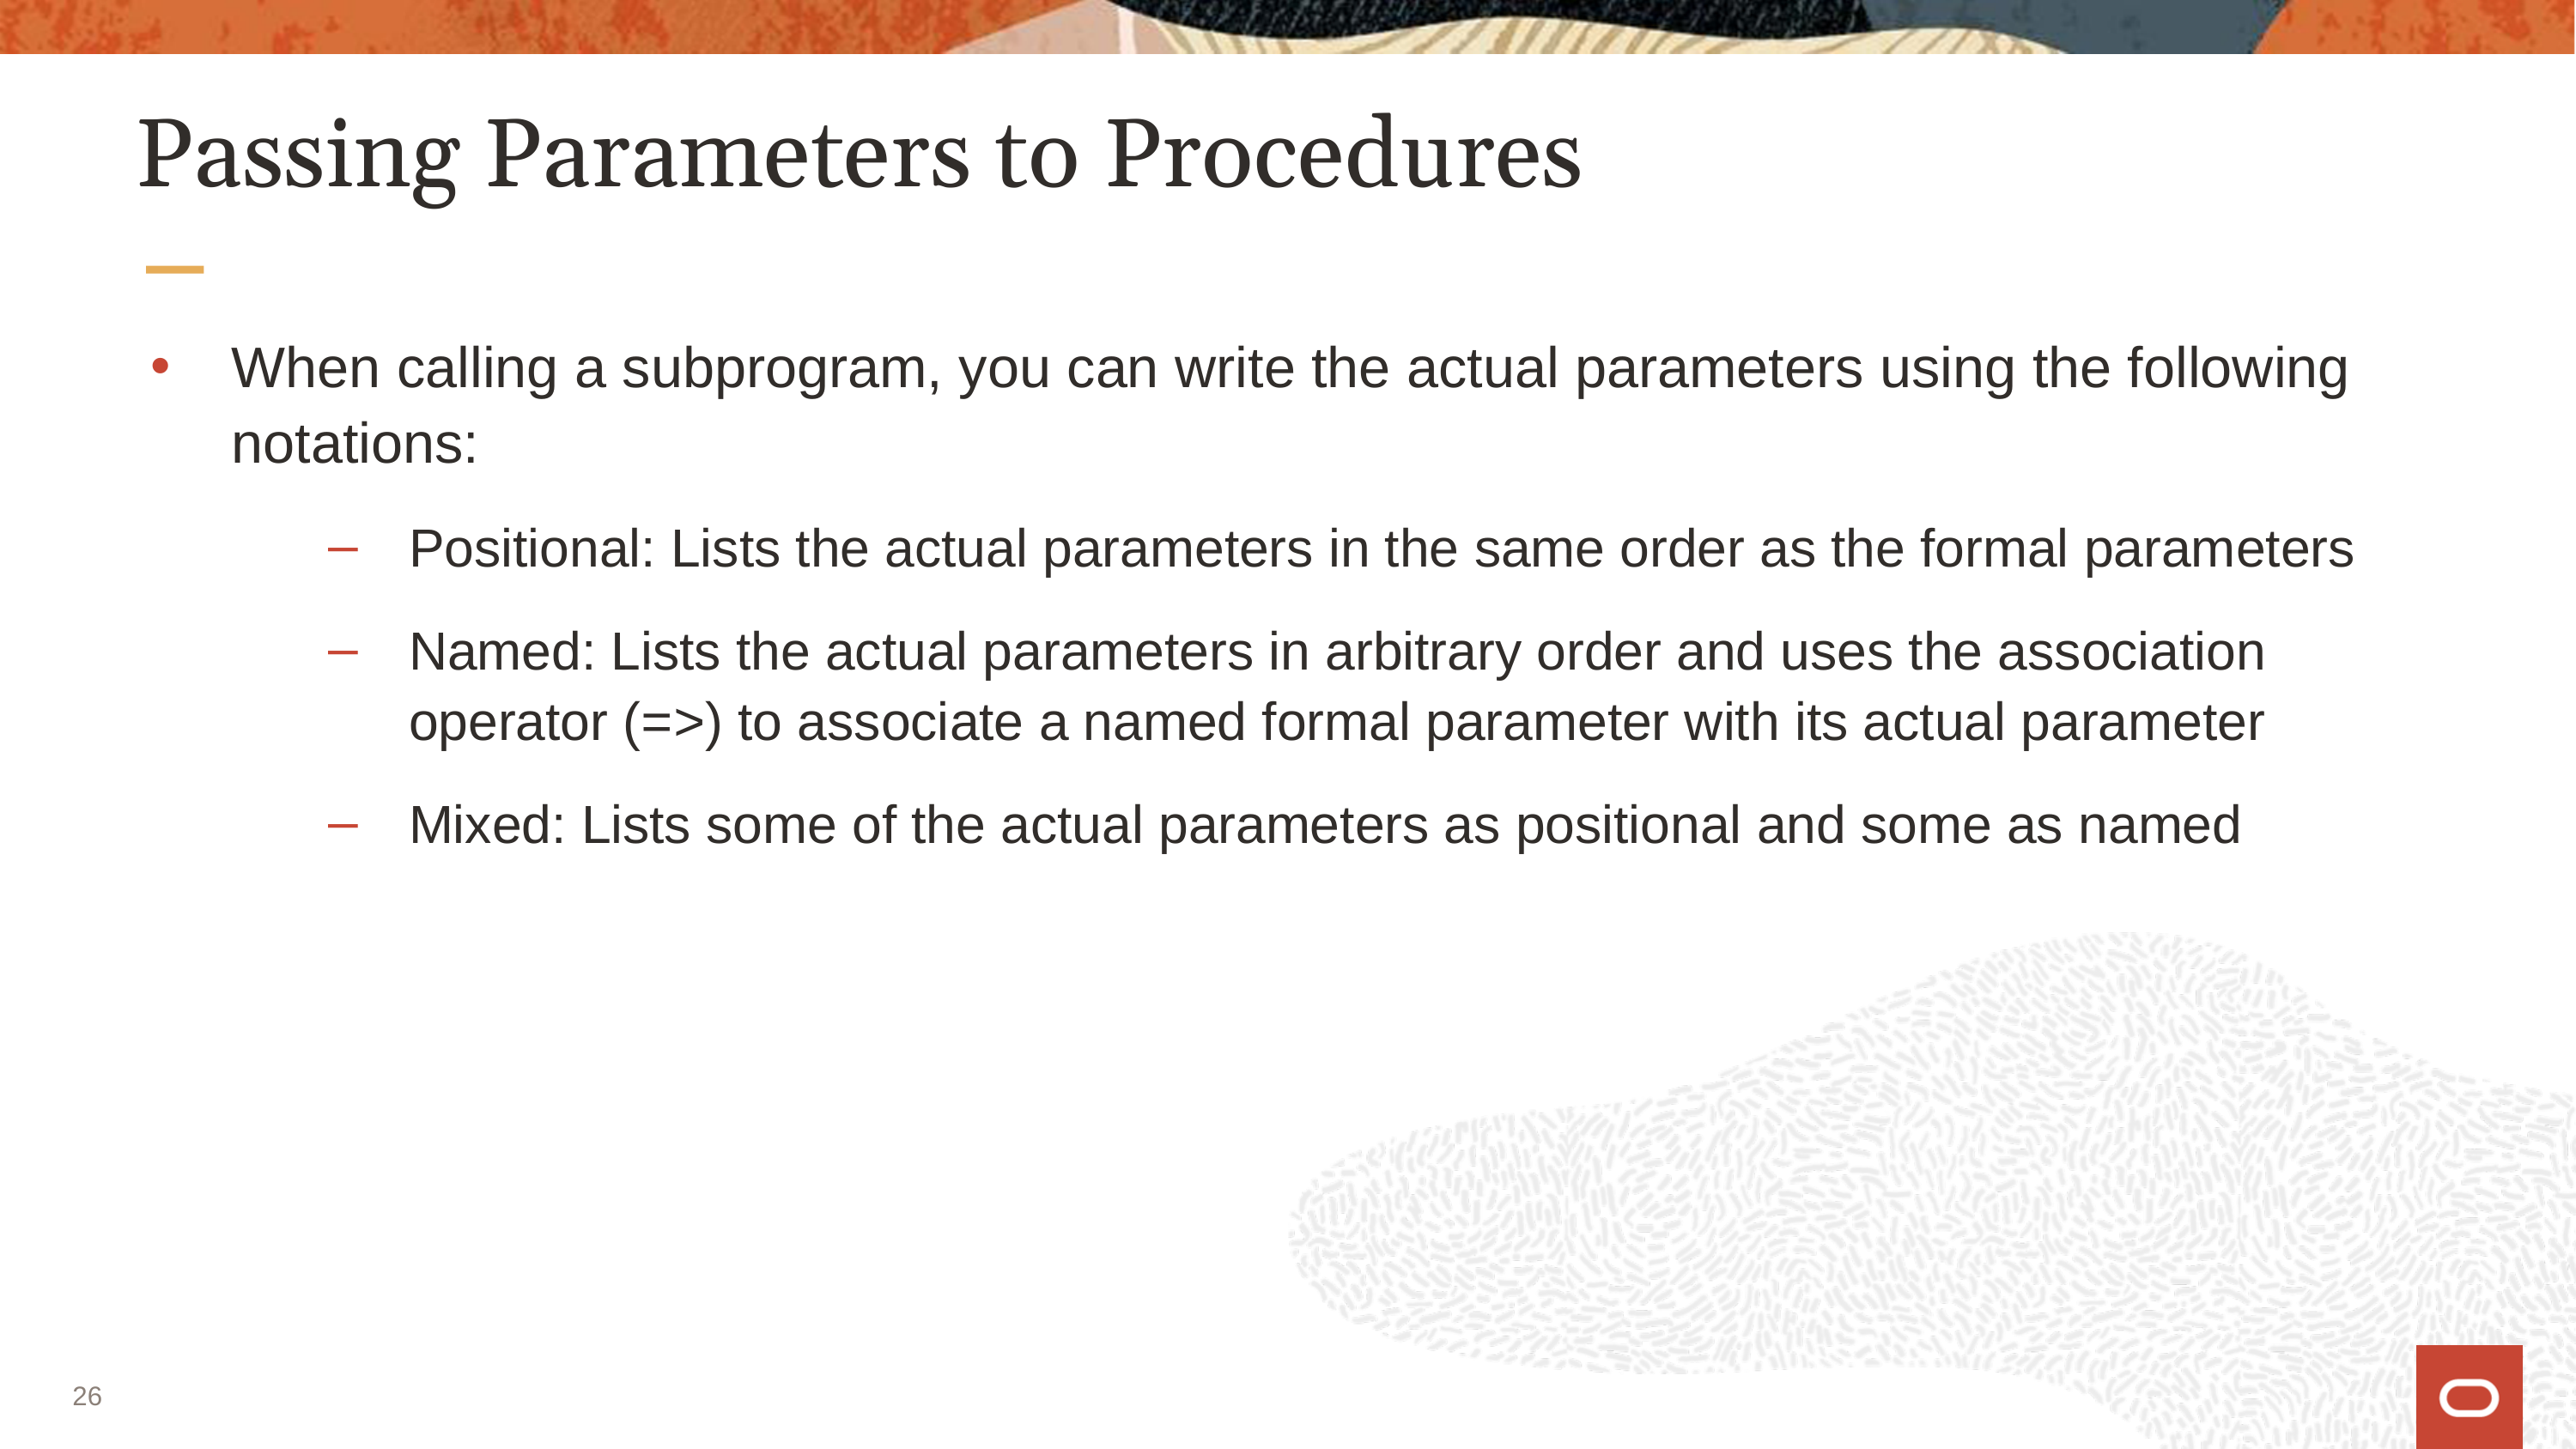

# Passing Parameters to Procedures
When calling a subprogram, you can write the actual parameters using the following notations:
Positional: Lists the actual parameters in the same order as the formal parameters
Named: Lists the actual parameters in arbitrary order and uses the association operator (=>) to associate a named formal parameter with its actual parameter
Mixed: Lists some of the actual parameters as positional and some as named